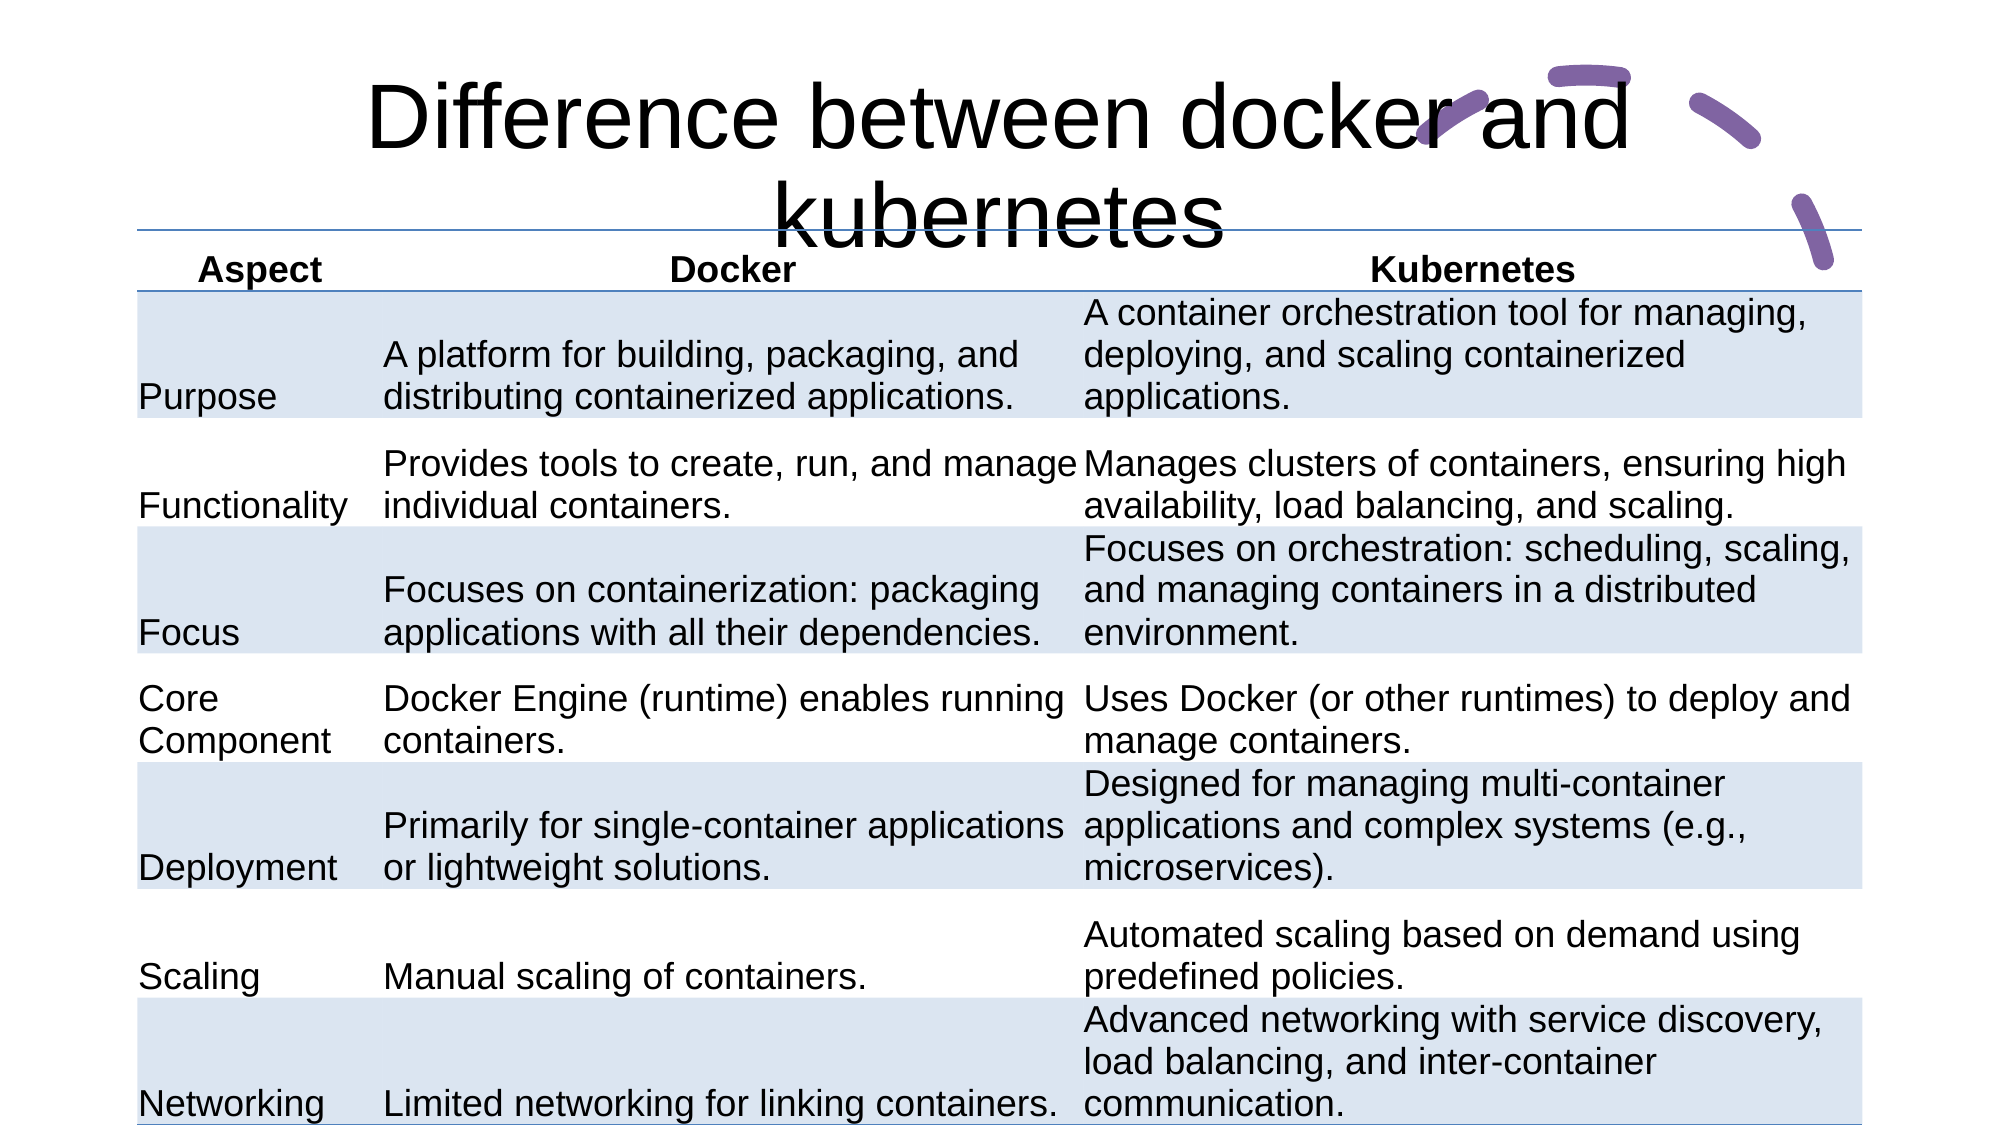

# Difference between docker and kubernetes

| Aspect | Docker | Kubernetes |
| --- | --- | --- |
| Purpose | A platform for building, packaging, and distributing containerized applications. | A container orchestration tool for managing, deploying, and scaling containerized applications. |
| Functionality | Provides tools to create, run, and manage individual containers. | Manages clusters of containers, ensuring high availability, load balancing, and scaling. |
| Focus | Focuses on containerization: packaging applications with all their dependencies. | Focuses on orchestration: scheduling, scaling, and managing containers in a distributed environment. |
| Core Component | Docker Engine (runtime) enables running containers. | Uses Docker (or other runtimes) to deploy and manage containers. |
| Deployment | Primarily for single-container applications or lightweight solutions. | Designed for managing multi-container applications and complex systems (e.g., microservices). |
| Scaling | Manual scaling of containers. | Automated scaling based on demand using predefined policies. |
| Networking | Limited networking for linking containers. | Advanced networking with service discovery, load balancing, and inter-container communication. |